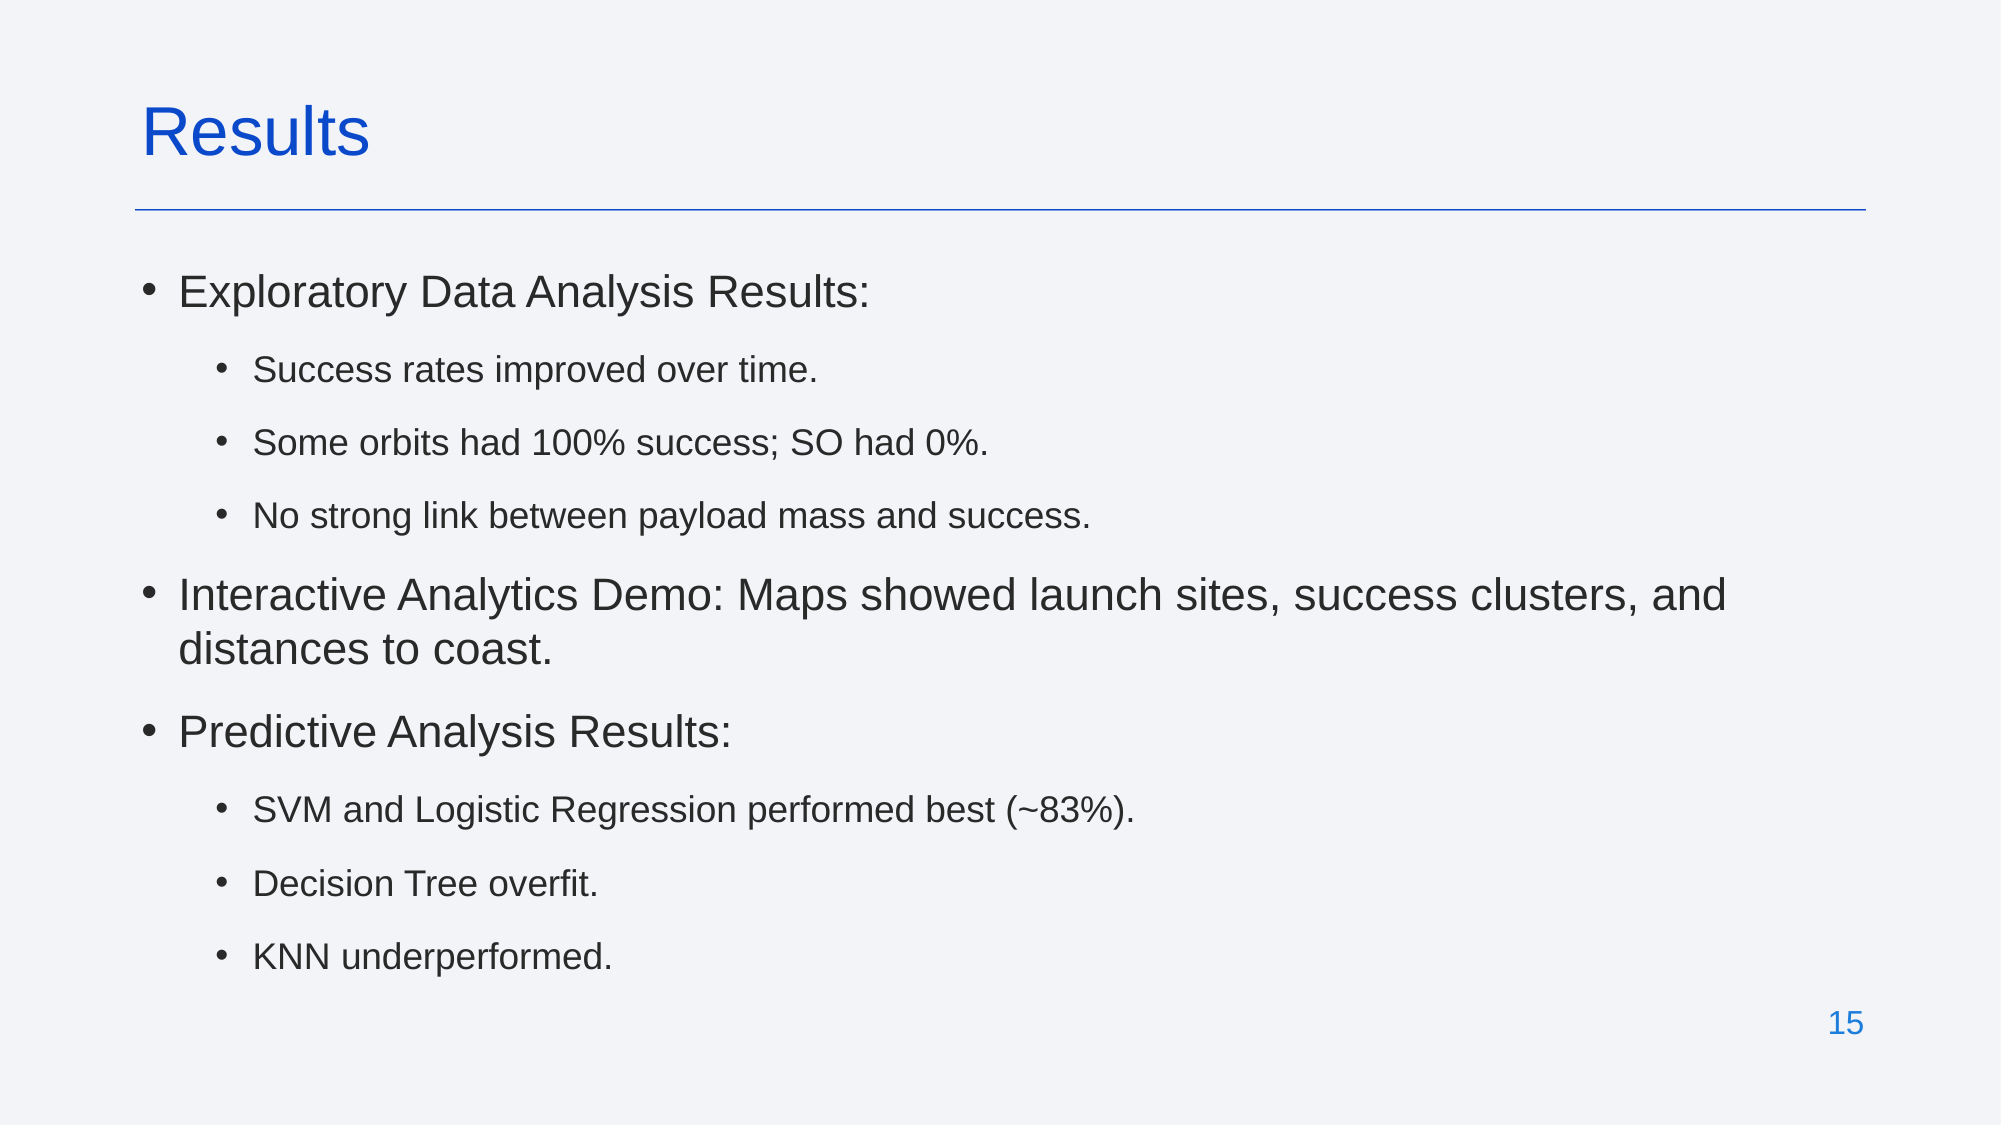

Results
Exploratory Data Analysis Results:
Success rates improved over time.
Some orbits had 100% success; SO had 0%.
No strong link between payload mass and success.
Interactive Analytics Demo: Maps showed launch sites, success clusters, and distances to coast.
Predictive Analysis Results:
SVM and Logistic Regression performed best (~83%).
Decision Tree overfit.
KNN underperformed.

15